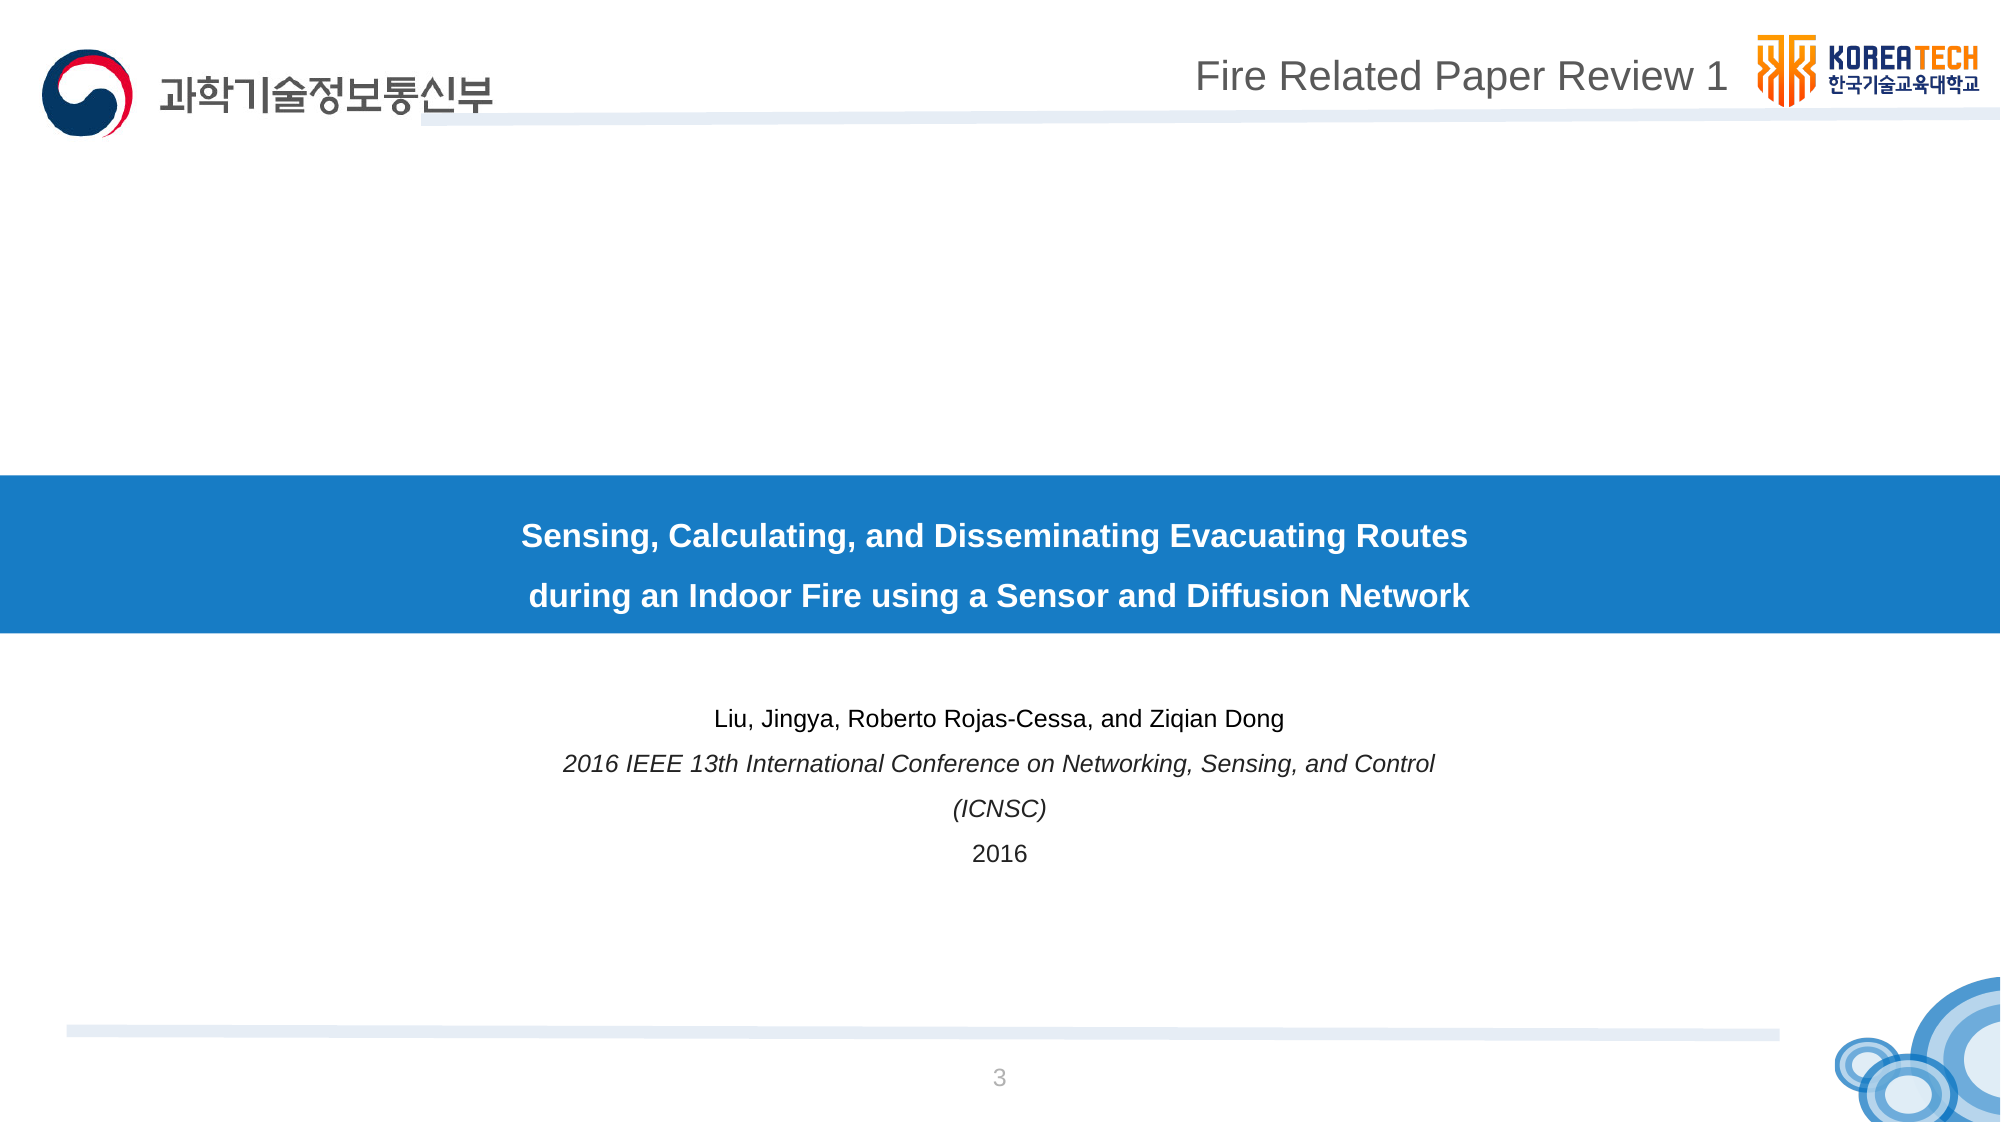

# Fire Related Paper Review 1
Sensing, Calculating, and Disseminating Evacuating Routes
during an Indoor Fire using a Sensor and Diffusion Network
Liu, Jingya, Roberto Rojas-Cessa, and Ziqian Dong
2016 IEEE 13th International Conference on Networking, Sensing, and Control (ICNSC)
2016
3